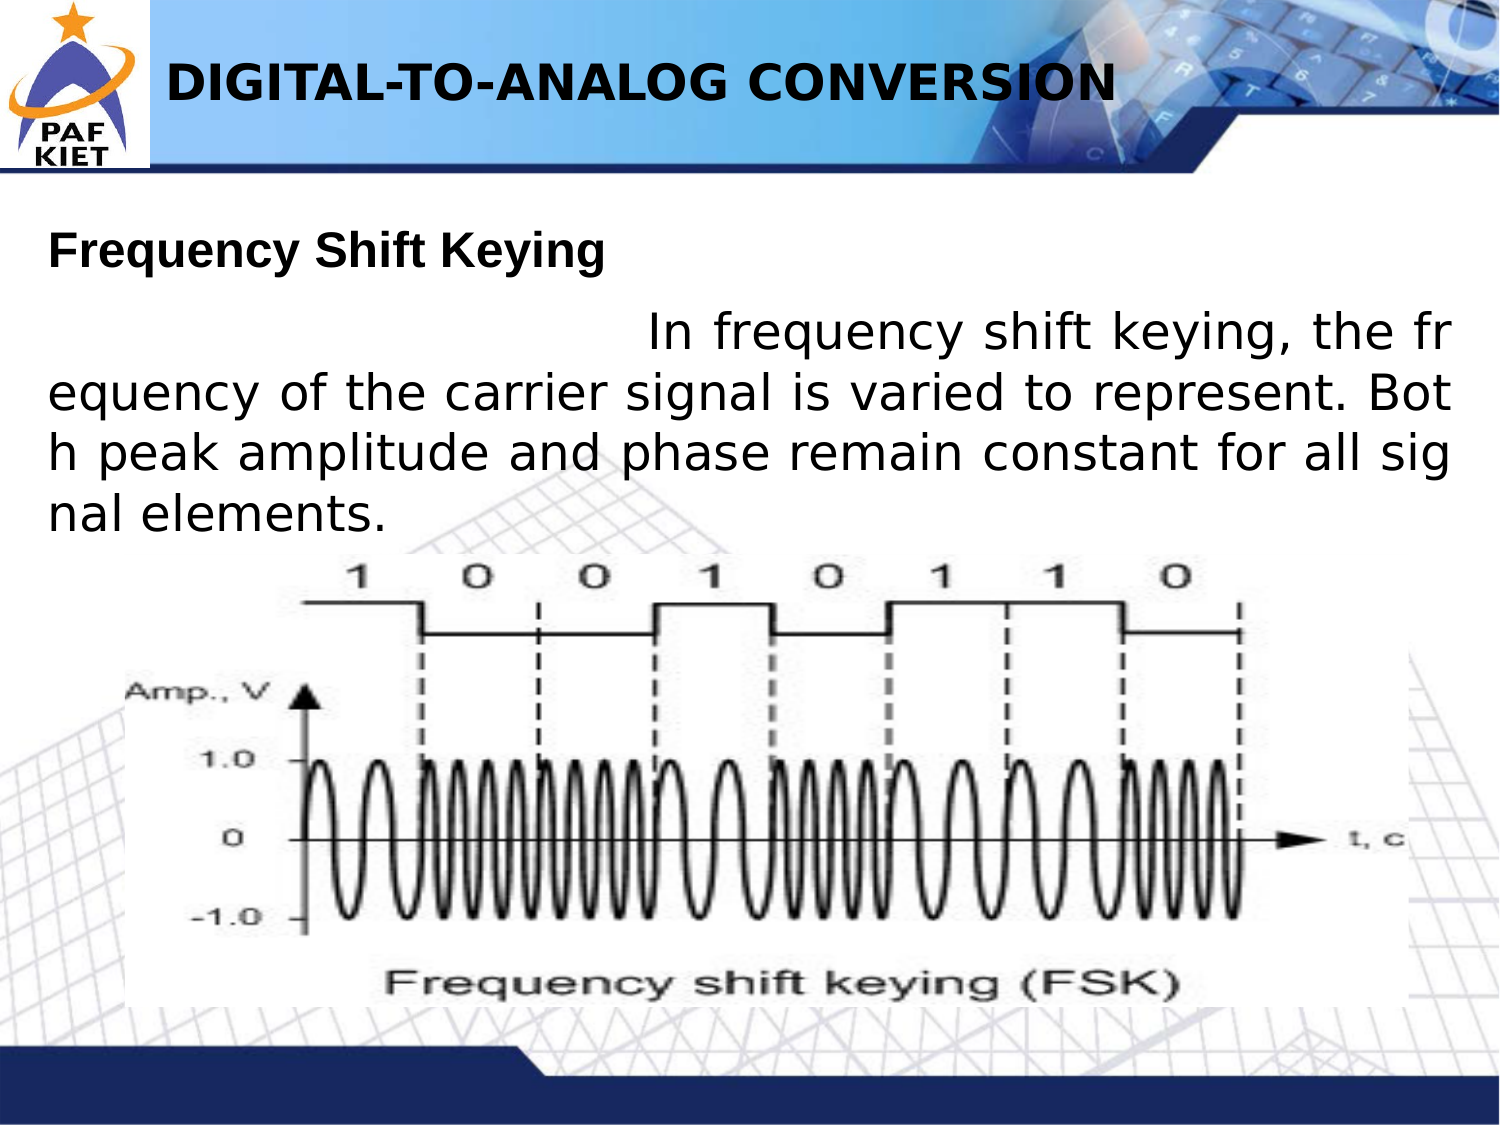

# DIGITAL-TO-ANALOG CONVERSION
Frequency Shift Keying

In frequency shift keying, the fr equency of the carrier signal is varied to represent. Bot h peak amplitude and phase remain constant for all sig nal elements.